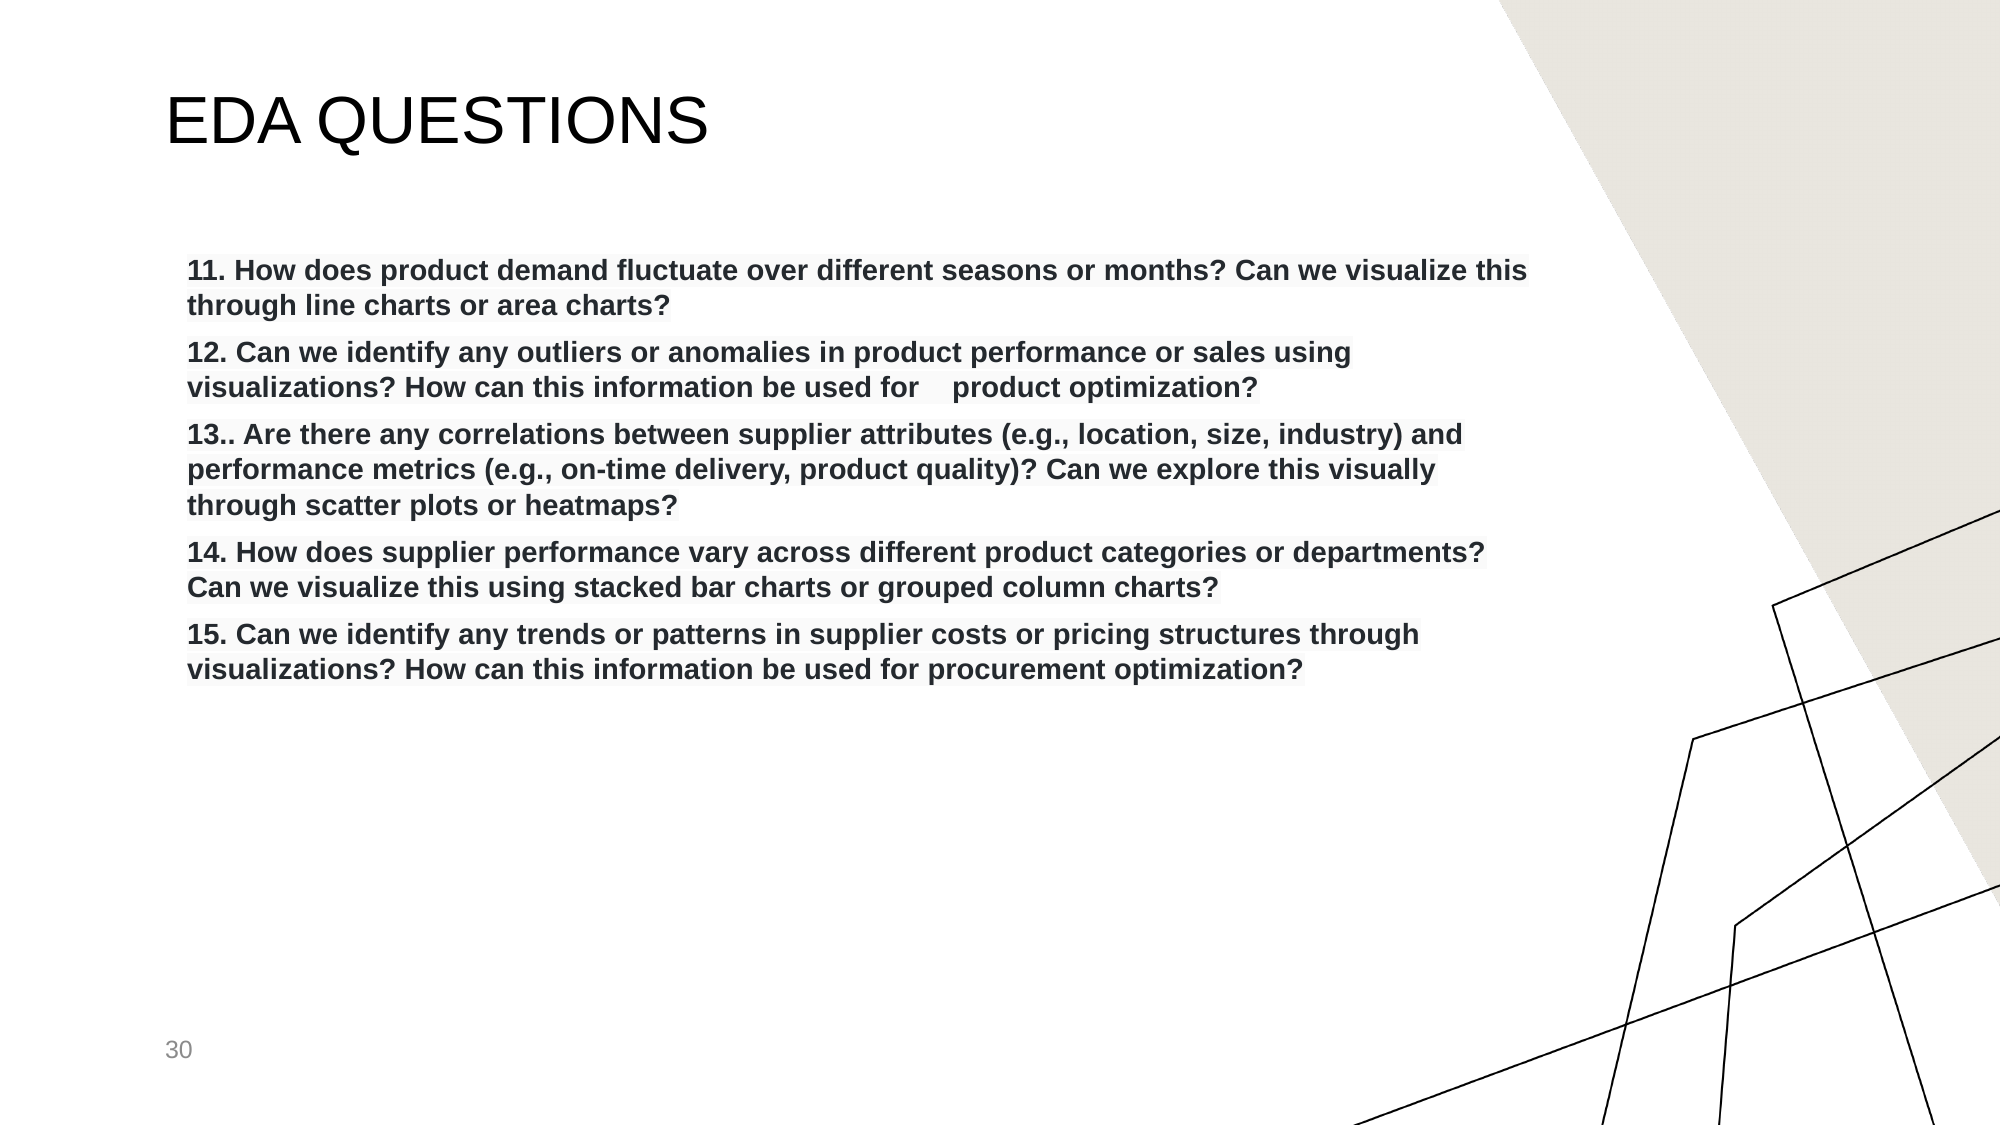

# EDA QUESTIONS

11. How does product demand fluctuate over different seasons or months? Can we visualize this through line charts or area charts?
12. Can we identify any outliers or anomalies in product performance or sales using visualizations? How can this information be used for    product optimization?
13.. Are there any correlations between supplier attributes (e.g., location, size, industry) and performance metrics (e.g., on-time delivery, product quality)? Can we explore this visually through scatter plots or heatmaps?
14. How does supplier performance vary across different product categories or departments? Can we visualize this using stacked bar charts or grouped column charts?
15. Can we identify any trends or patterns in supplier costs or pricing structures through visualizations? How can this information be used for procurement optimization?
30